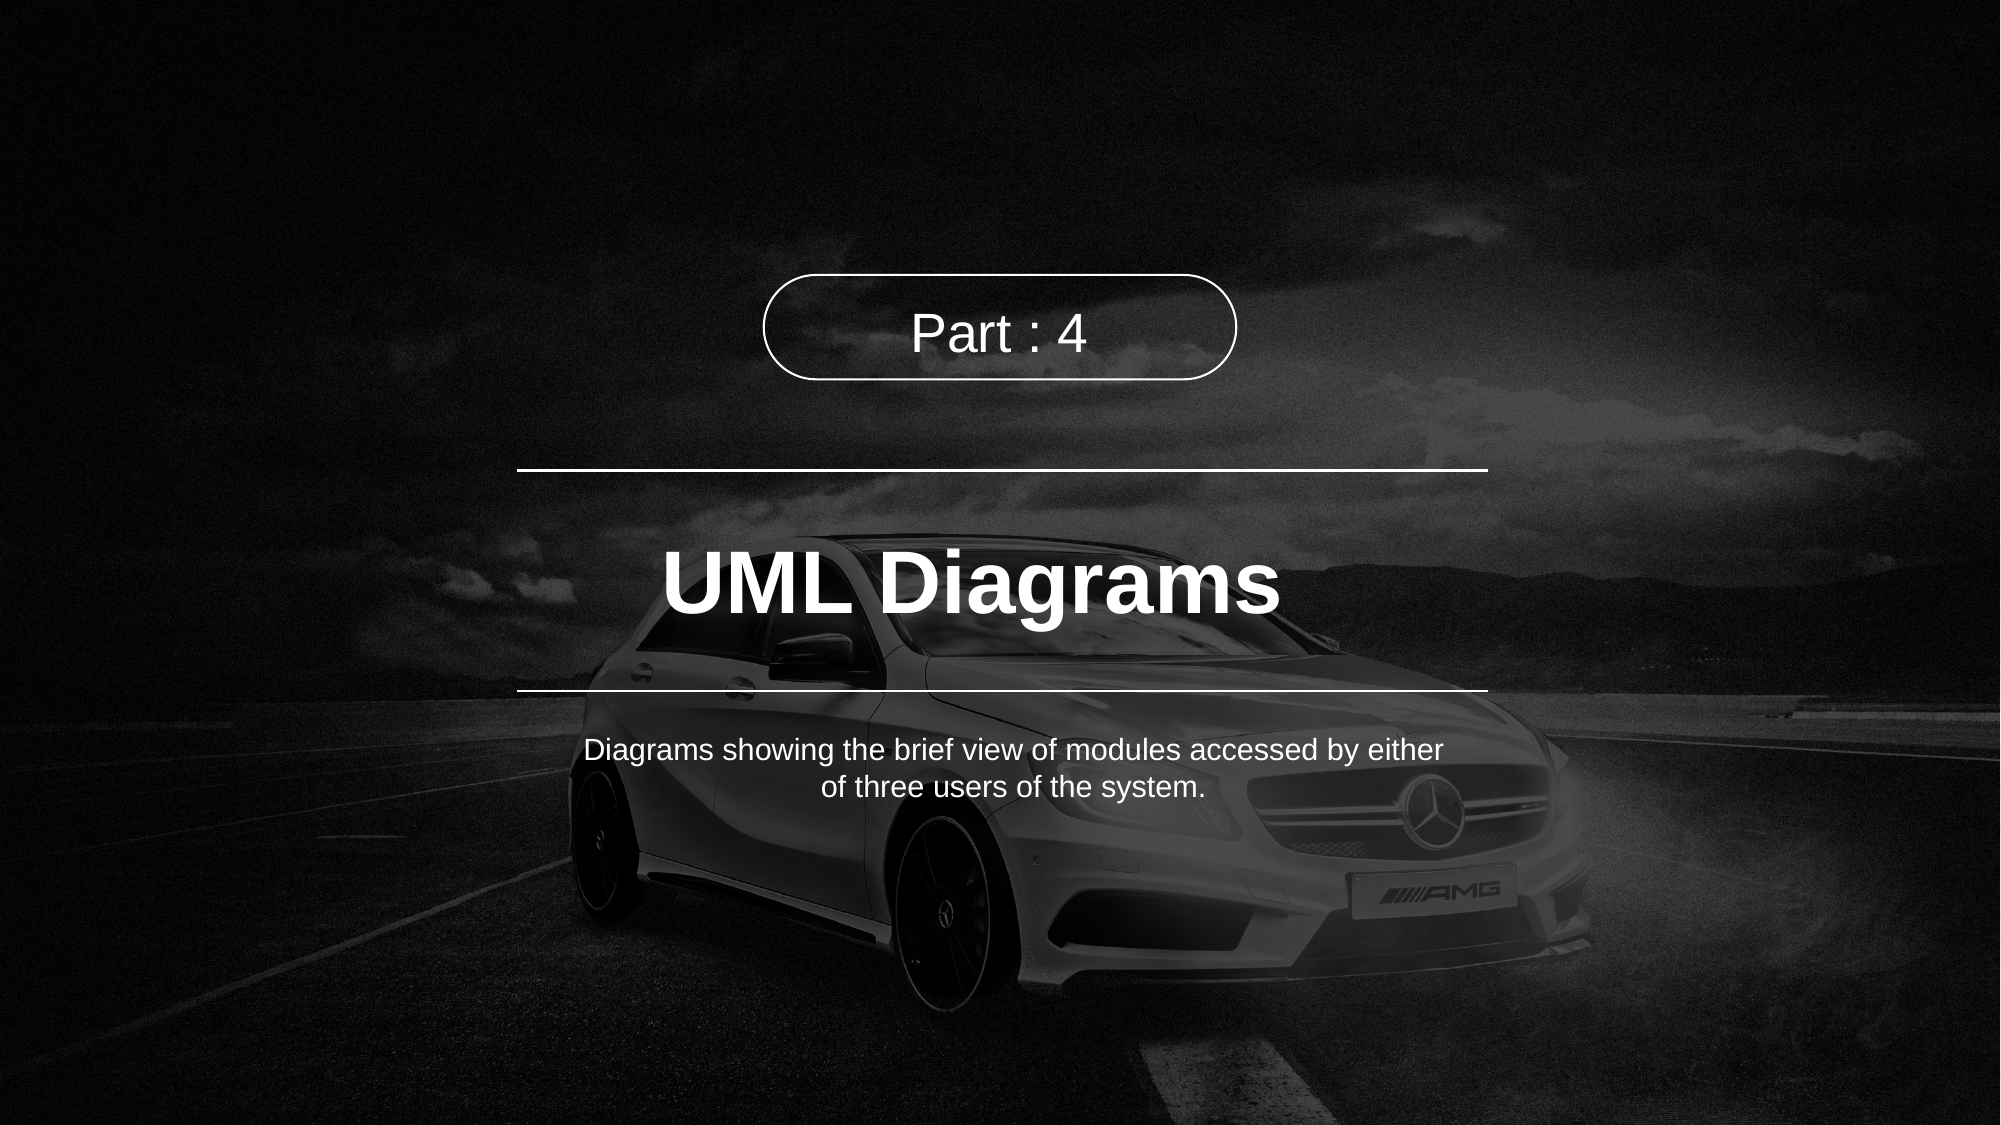

Part : 4
UML Diagrams
Diagrams showing the brief view of modules accessed by either of three users of the system.